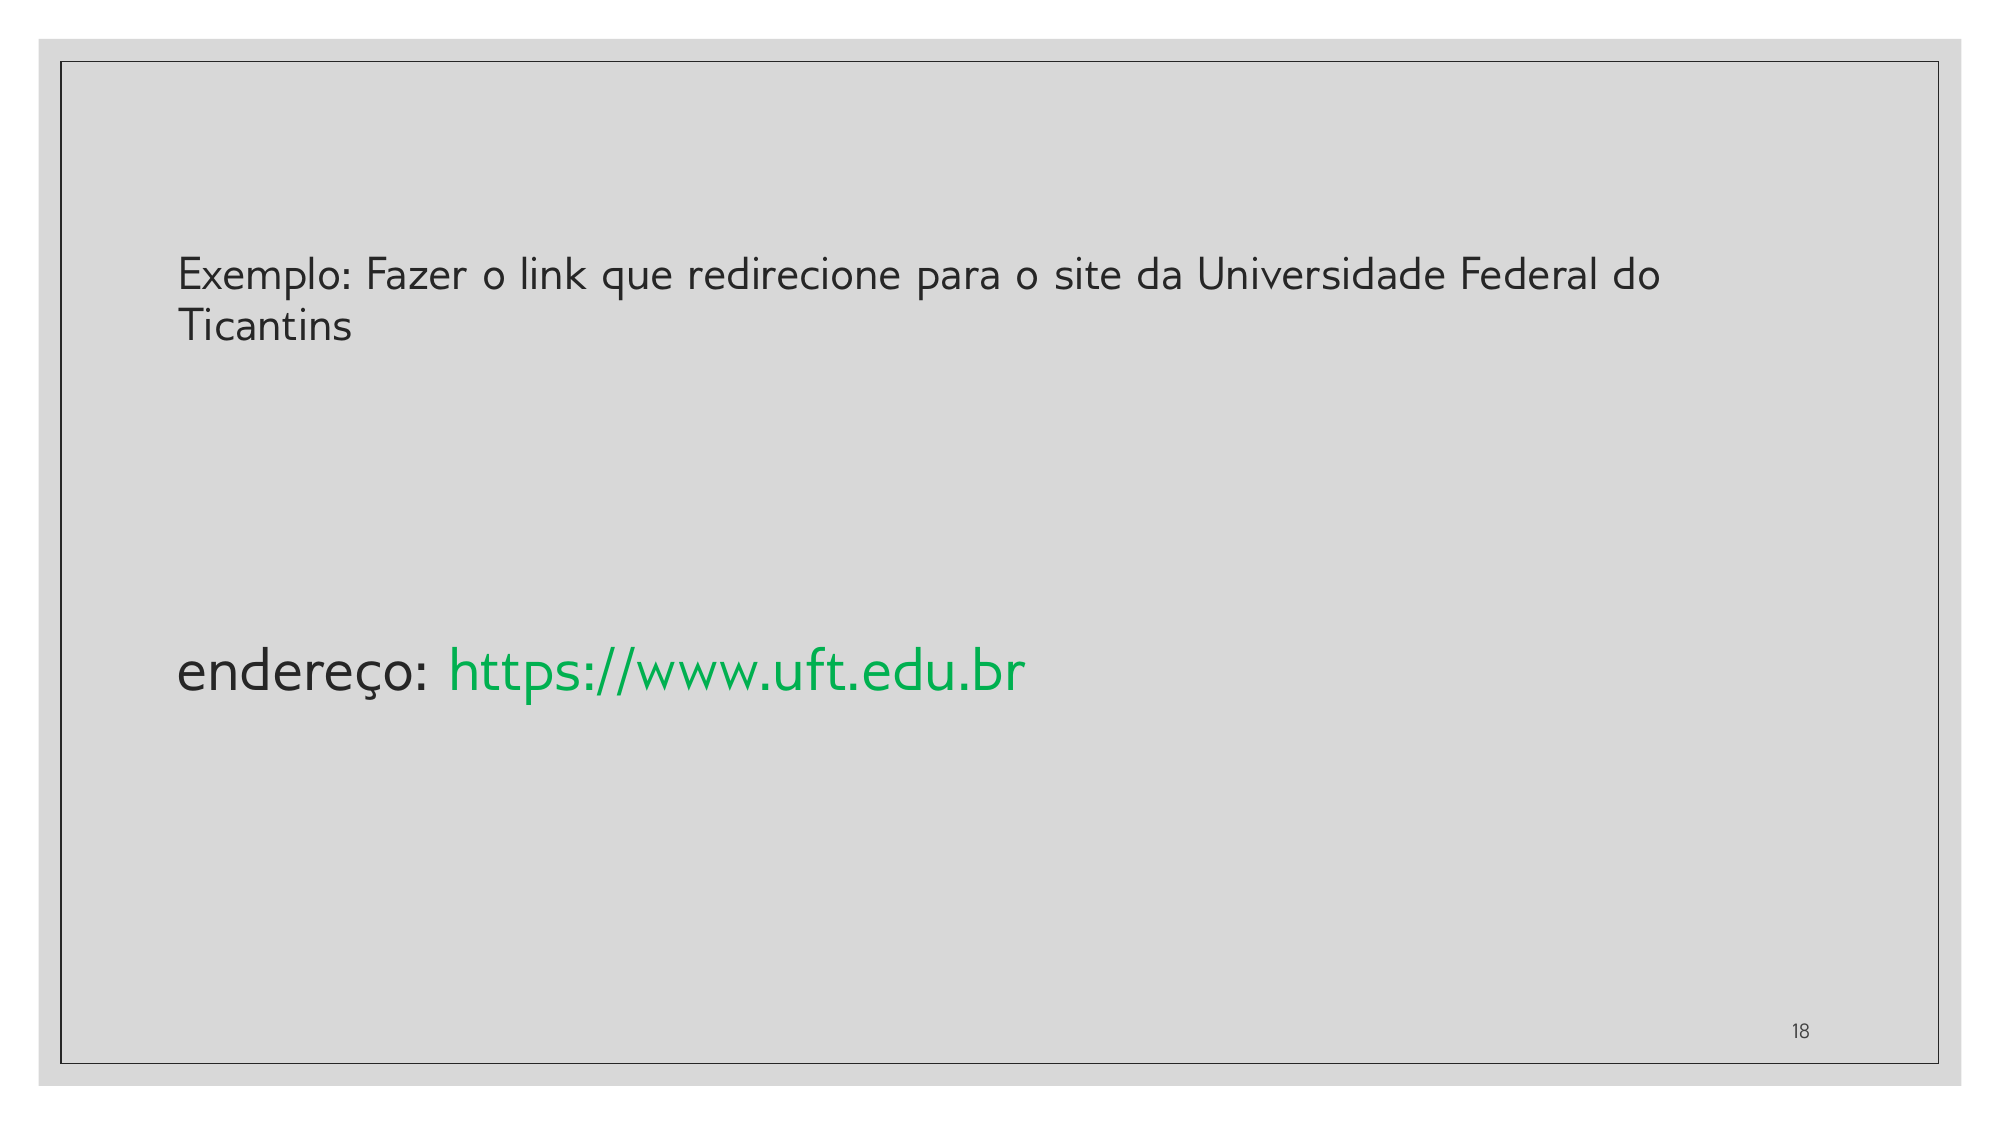

# Exemplo: Fazer o link que redirecione para o site da Universidade Federal do Ticantins
endereço: https://www.uft.edu.br
18